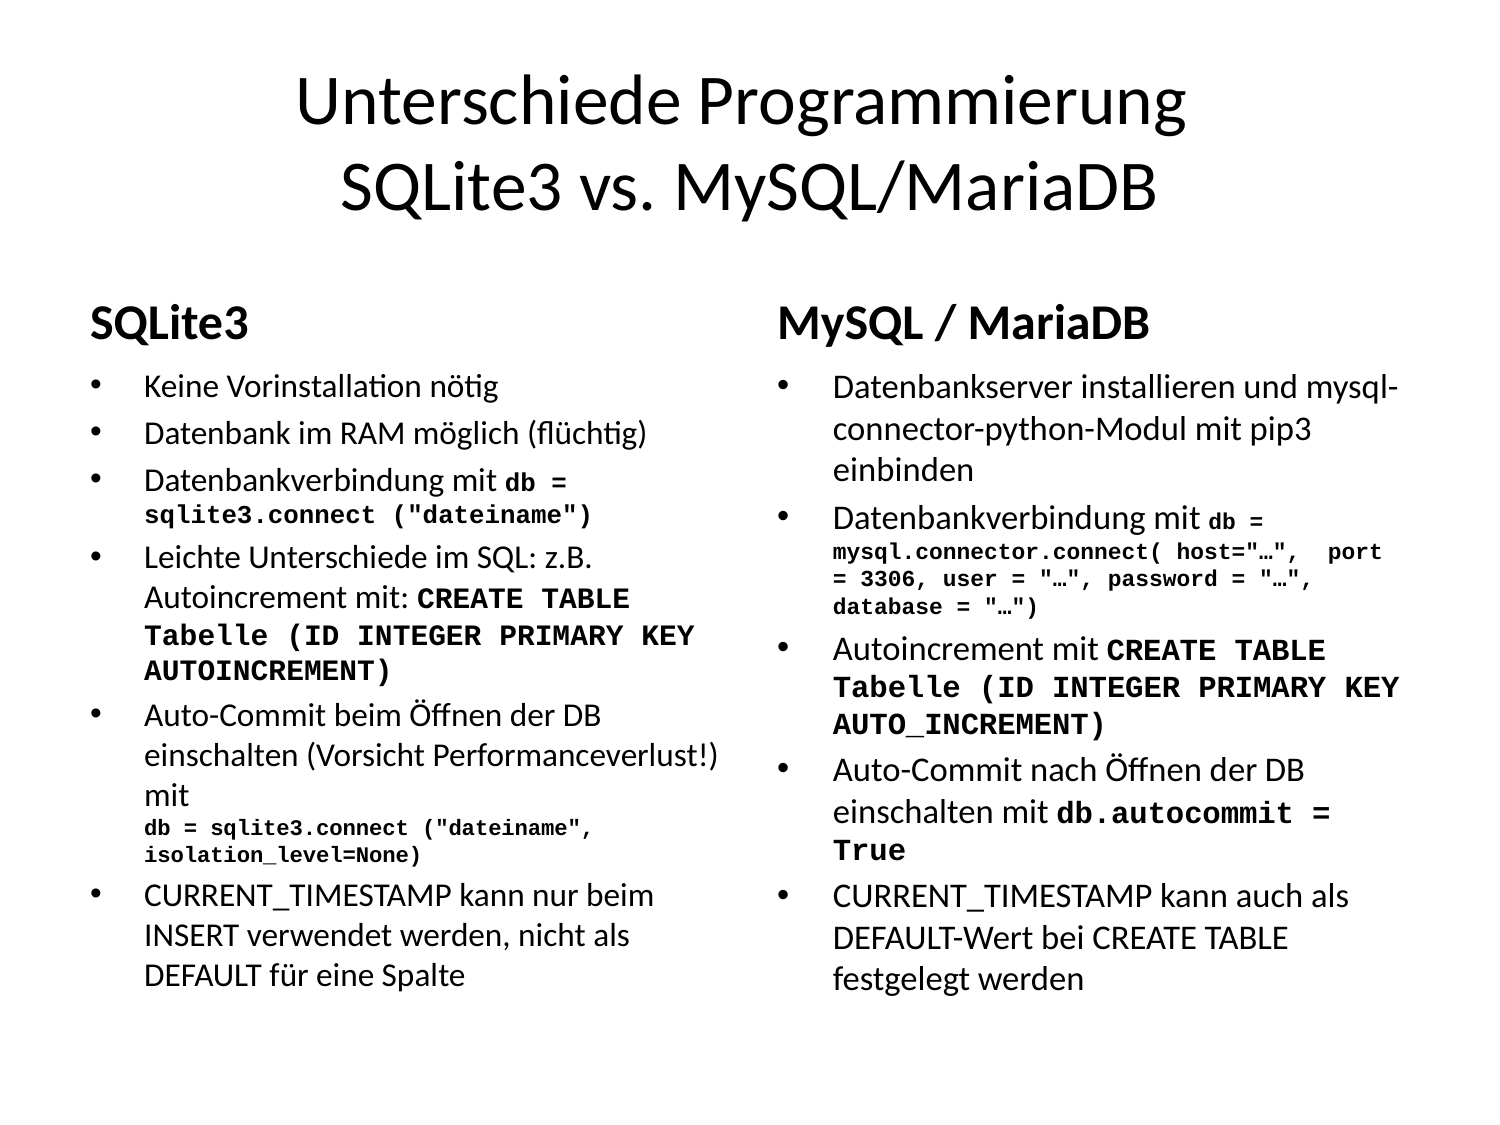

# Unterschiede Programmierung SQLite3 vs. MySQL/MariaDB
SQLite3
MySQL / MariaDB
Keine Vorinstallation nötig
Datenbank im RAM möglich (flüchtig)
Datenbankverbindung mit db = sqlite3.connect ("dateiname")
Leichte Unterschiede im SQL: z.B. Autoincrement mit: CREATE TABLE Tabelle (ID INTEGER PRIMARY KEY AUTOINCREMENT)
Auto-Commit beim Öffnen der DB einschalten (Vorsicht Performanceverlust!) mit
db = sqlite3.connect ("dateiname", isolation_level=None)
CURRENT_TIMESTAMP kann nur beim INSERT verwendet werden, nicht als DEFAULT für eine Spalte
Datenbankserver installieren und mysql-connector-python-Modul mit pip3 einbinden
Datenbankverbindung mit db = mysql.connector.connect( host="…",  port = 3306, user = "…", password = "…", database = "…")
Autoincrement mit CREATE TABLE Tabelle (ID INTEGER PRIMARY KEY AUTO_INCREMENT)
Auto-Commit nach Öffnen der DB einschalten mit db.autocommit = True
CURRENT_TIMESTAMP kann auch als DEFAULT-Wert bei CREATE TABLE festgelegt werden